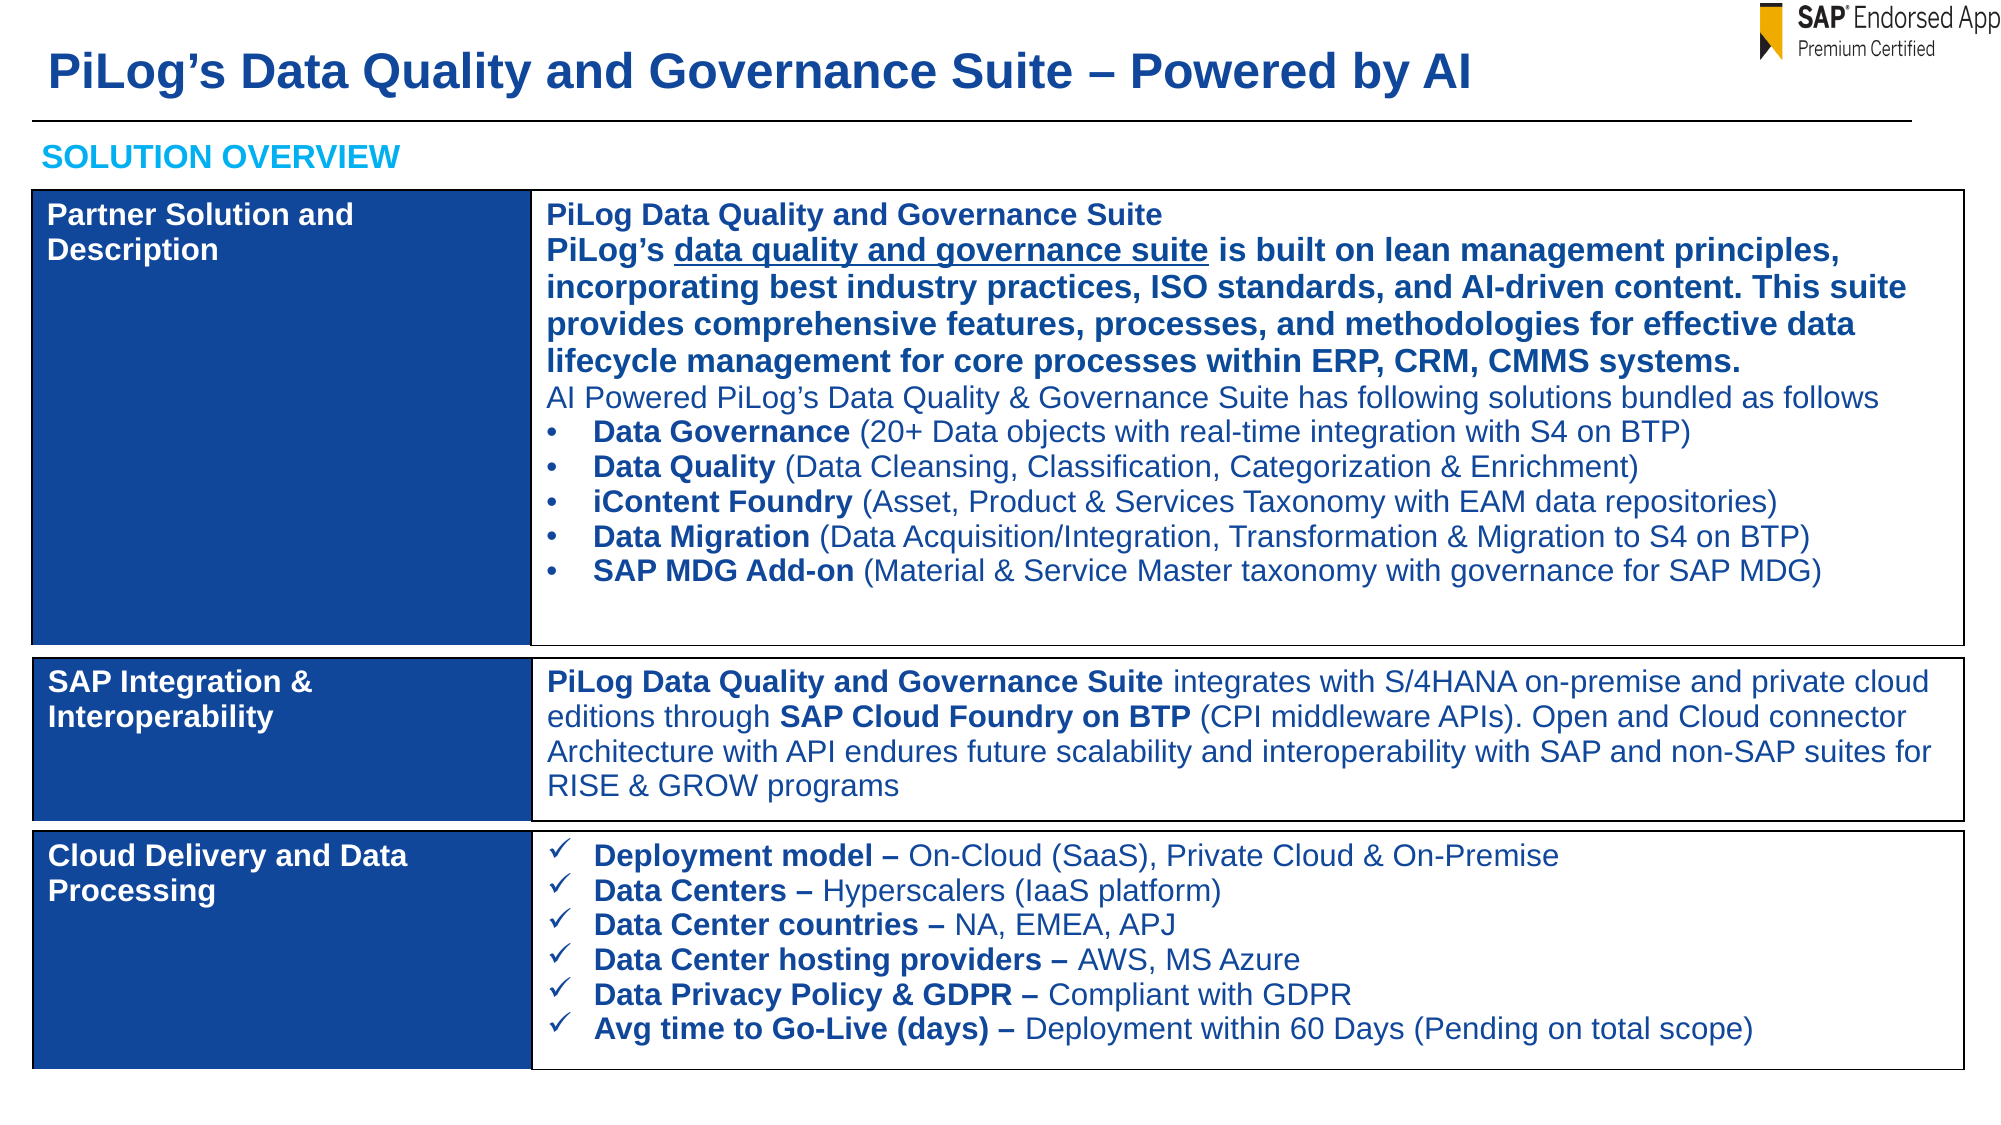

# PiLog’s Data Quality and Governance Suite – Powered by AI
SOLUTION OVERVIEW
| Partner Solution and Description | PiLog Data Quality and Governance Suite PiLog’s data quality and governance suite is built on lean management principles, incorporating best industry practices, ISO standards, and AI-driven content. This suite provides comprehensive features, processes, and methodologies for effective data lifecycle management for core processes within ERP, CRM, CMMS systems. AI Powered PiLog’s Data Quality & Governance Suite has following solutions bundled as follows Data Governance (20+ Data objects with real-time integration with S4 on BTP) Data Quality (Data Cleansing, Classification, Categorization & Enrichment) iContent Foundry (Asset, Product & Services Taxonomy with EAM data repositories) Data Migration (Data Acquisition/Integration, Transformation & Migration to S4 on BTP) SAP MDG Add-on (Material & Service Master taxonomy with governance for SAP MDG) |
| --- | --- |
| SAP Integration & Interoperability | PiLog Data Quality and Governance Suite integrates with S/4HANA on-premise and private cloud editions through SAP Cloud Foundry on BTP (CPI middleware APIs). Open and Cloud connector Architecture with API endures future scalability and interoperability with SAP and non-SAP suites for RISE & GROW programs |
| --- | --- |
| Cloud Delivery and Data Processing | Deployment model – On-Cloud (SaaS), Private Cloud & On-Premise Data Centers – Hyperscalers (IaaS platform) Data Center countries – NA, EMEA, APJ Data Center hosting providers – AWS, MS Azure Data Privacy Policy & GDPR – Compliant with GDPR Avg time to Go-Live (days) – Deployment within 60 Days (Pending on total scope) |
| --- | --- |